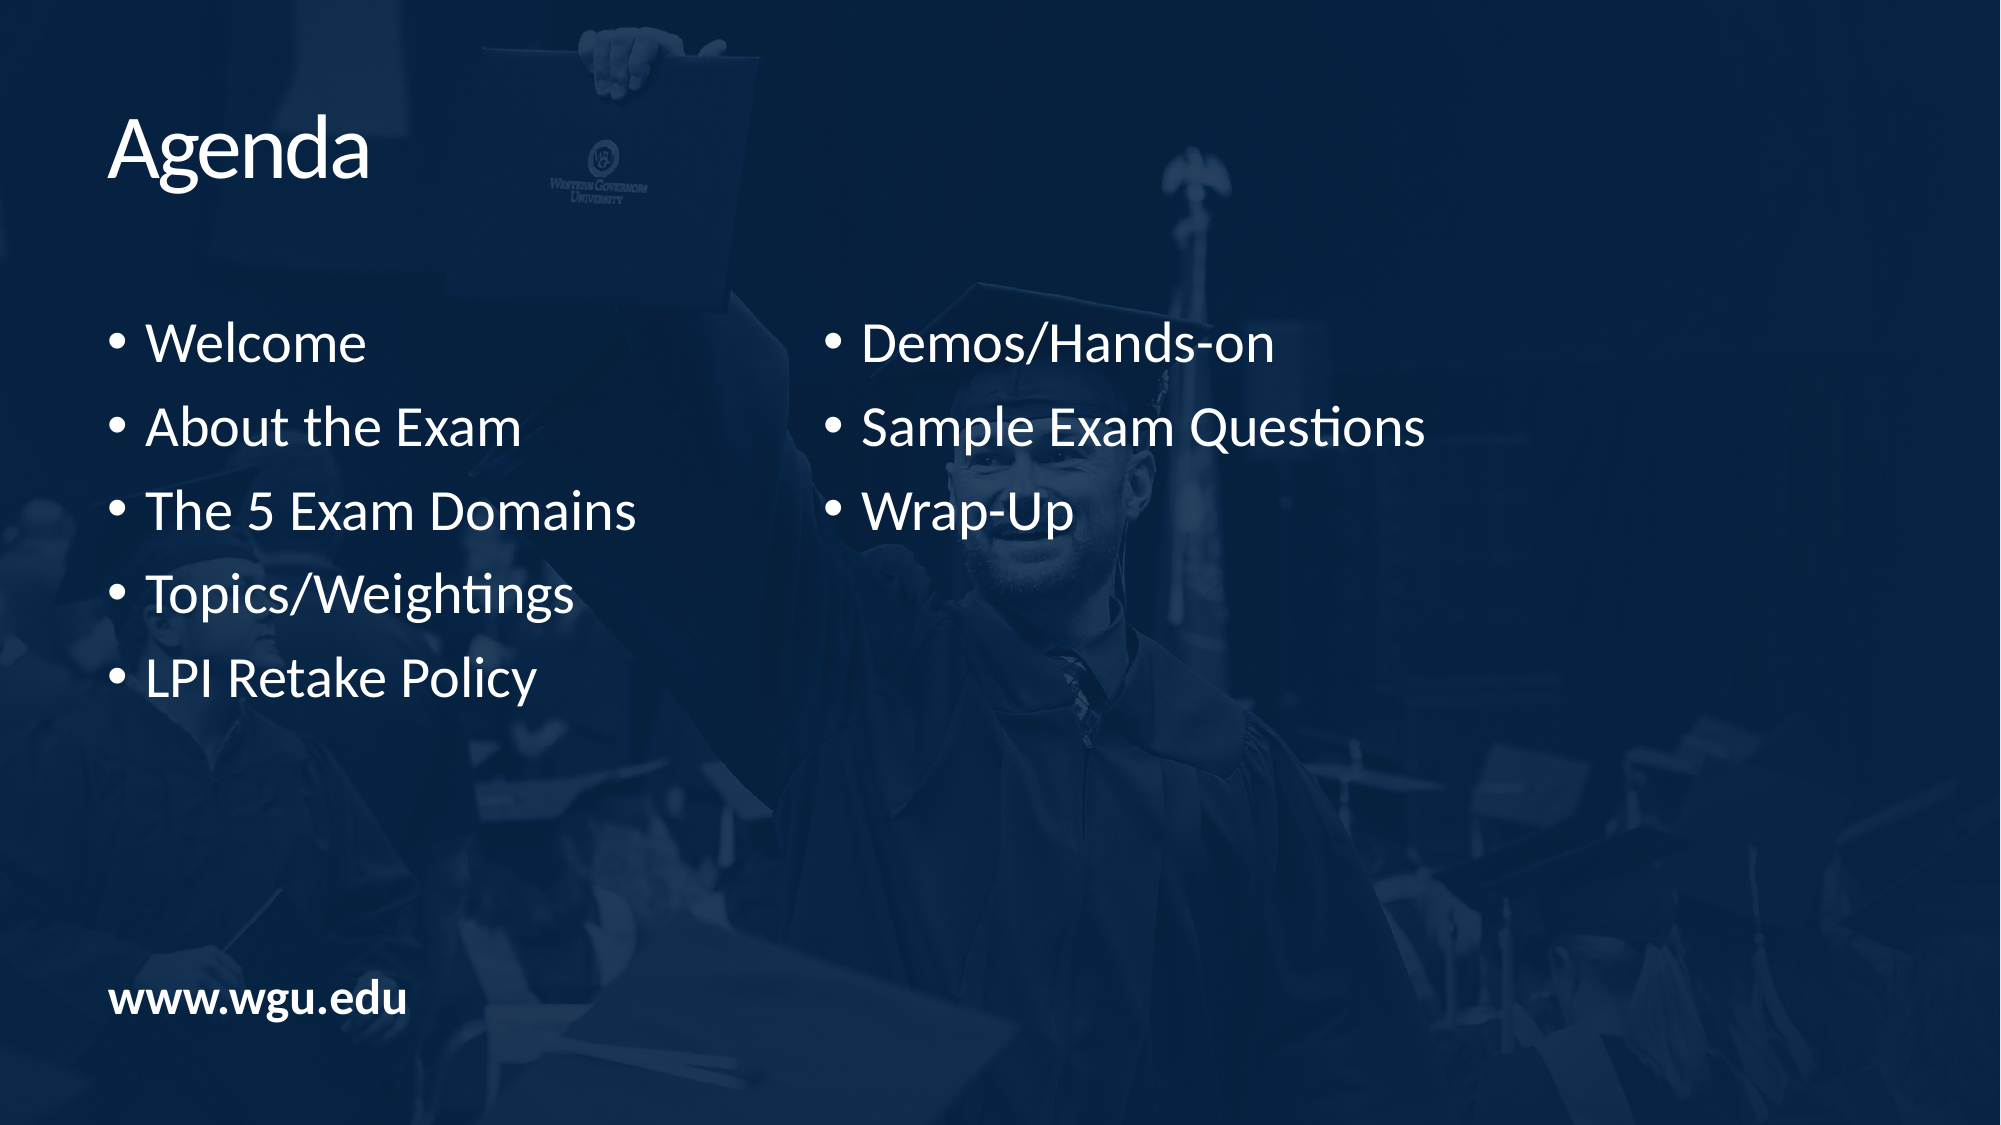

Agenda
Welcome
About the Exam
The 5 Exam Domains
Topics/Weightings
LPI Retake Policy

Demos/Hands-on
Sample Exam Questions
Wrap-Up